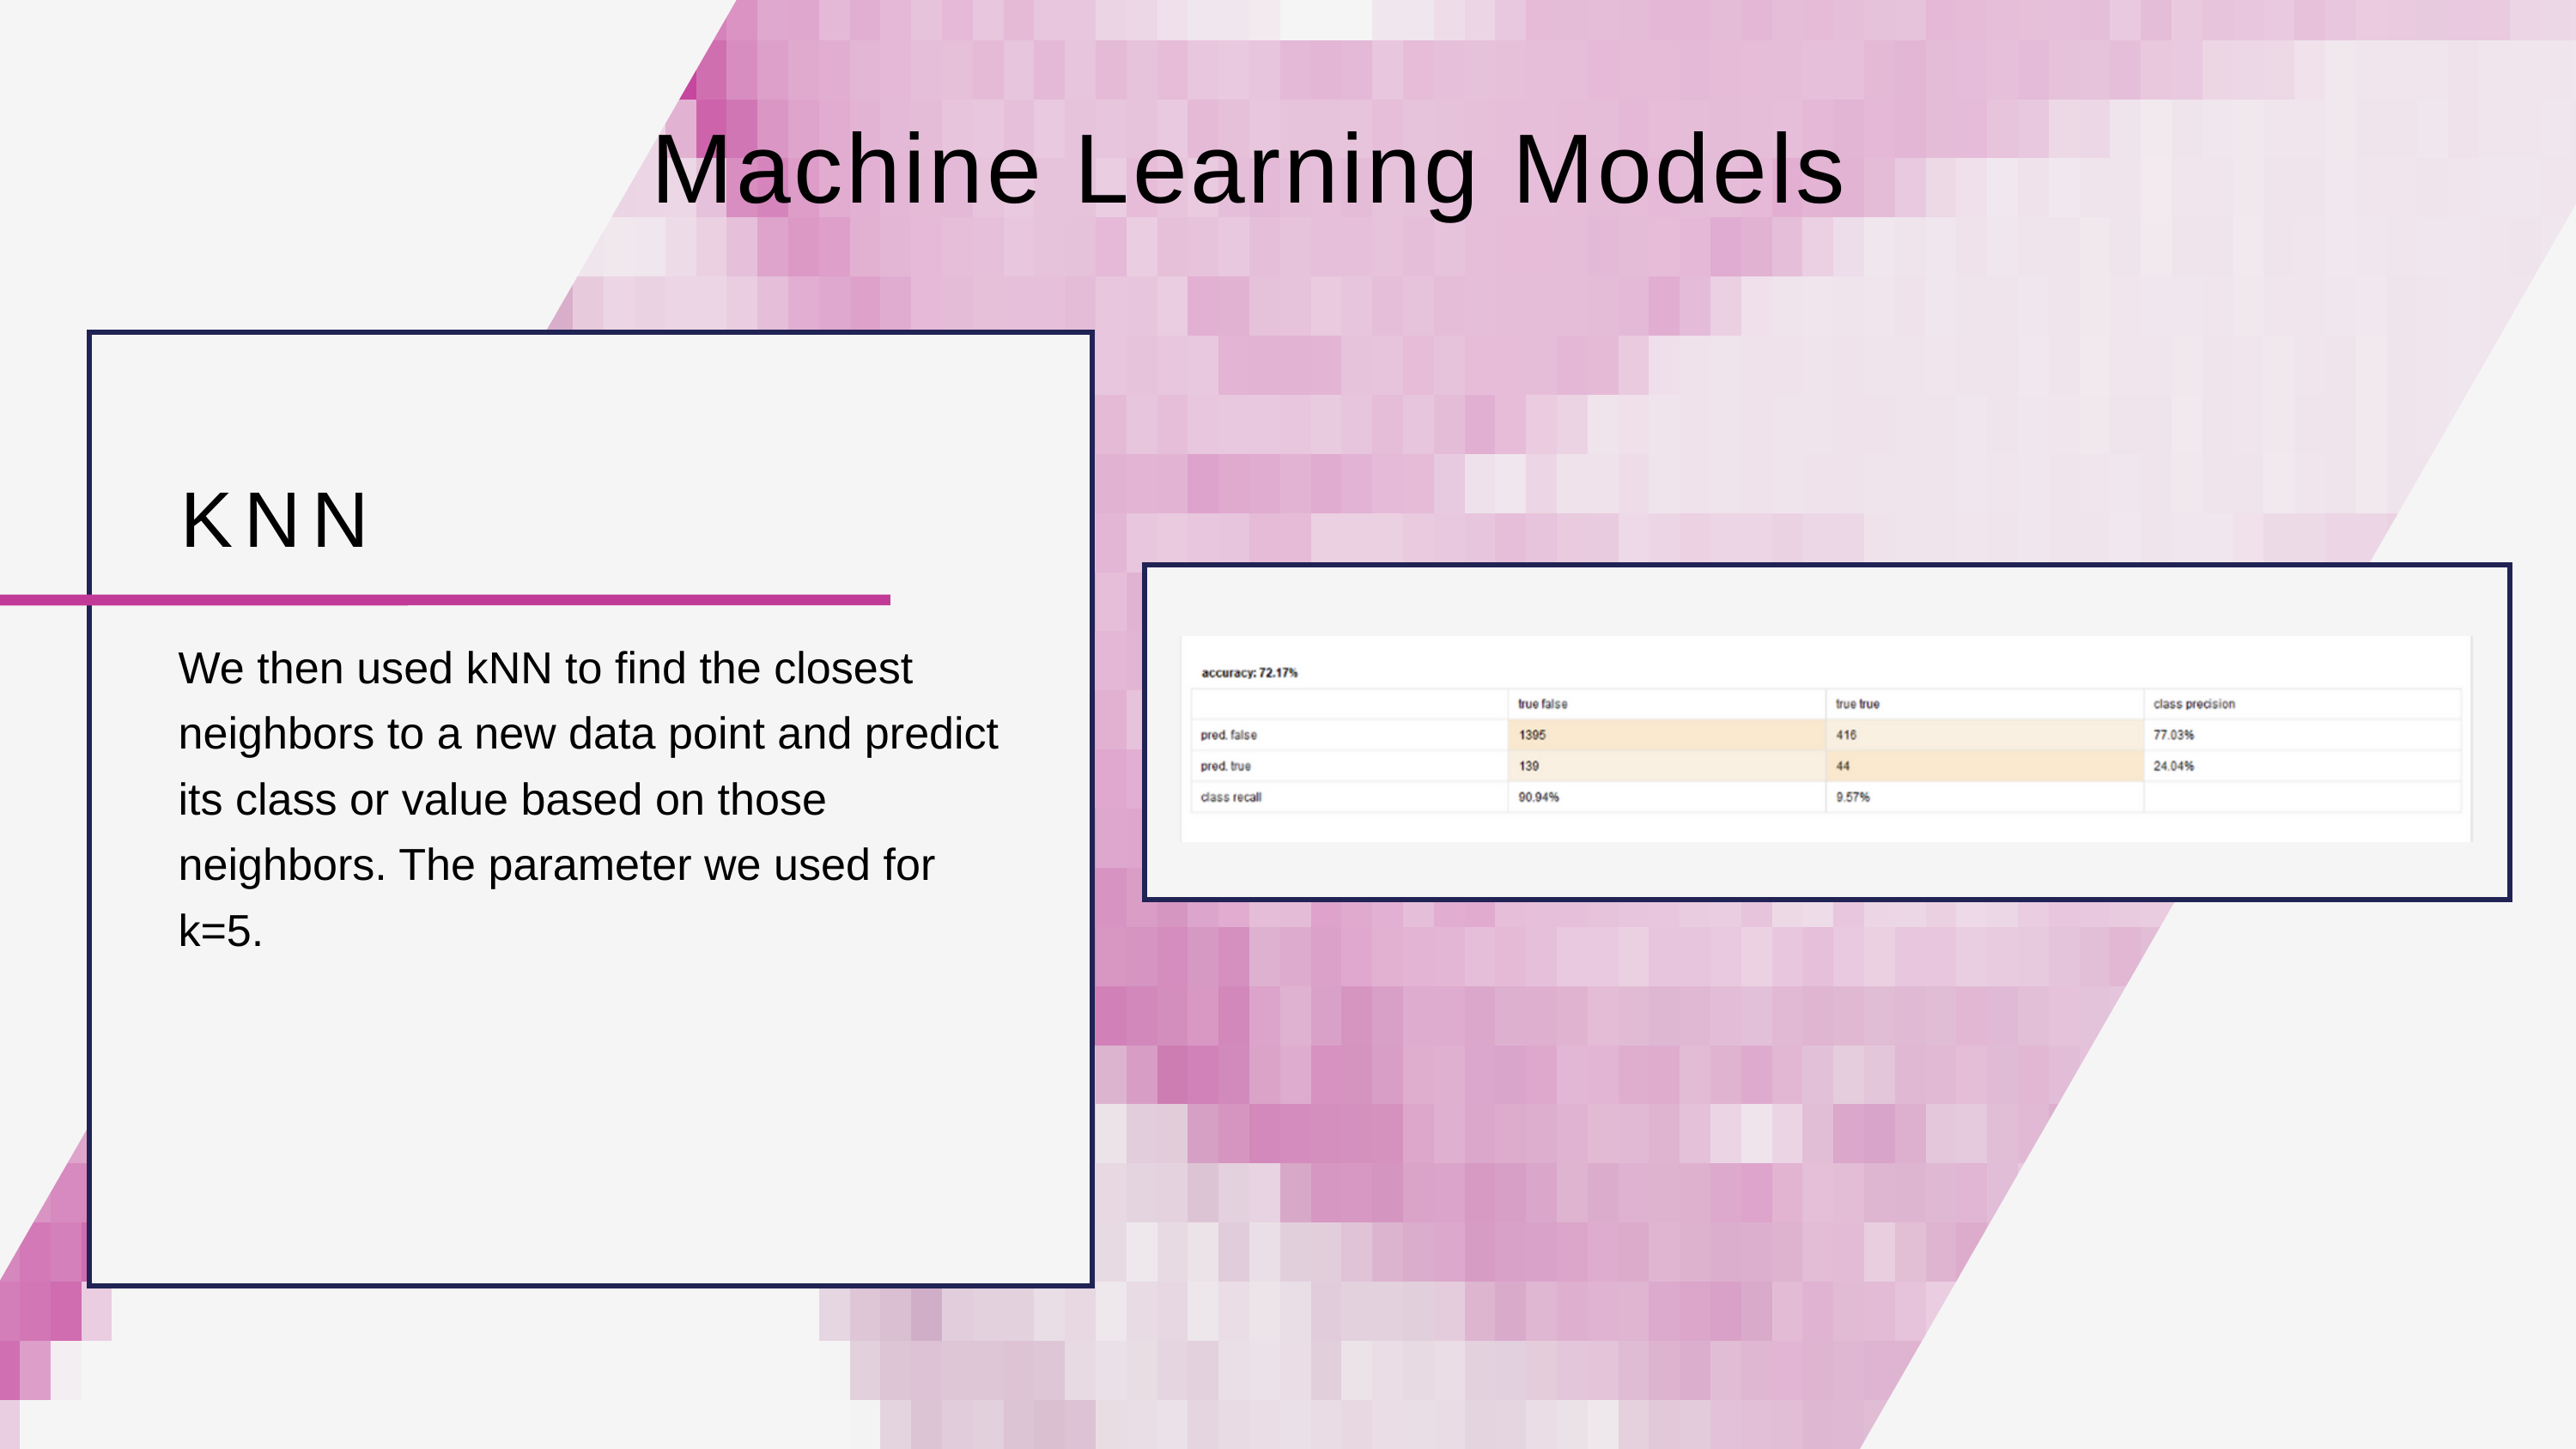

Machine Learning Models

KNN

We then used kNN to find the closest neighbors to a new data point and predict its class or value based on those neighbors. The parameter we used for k=5.